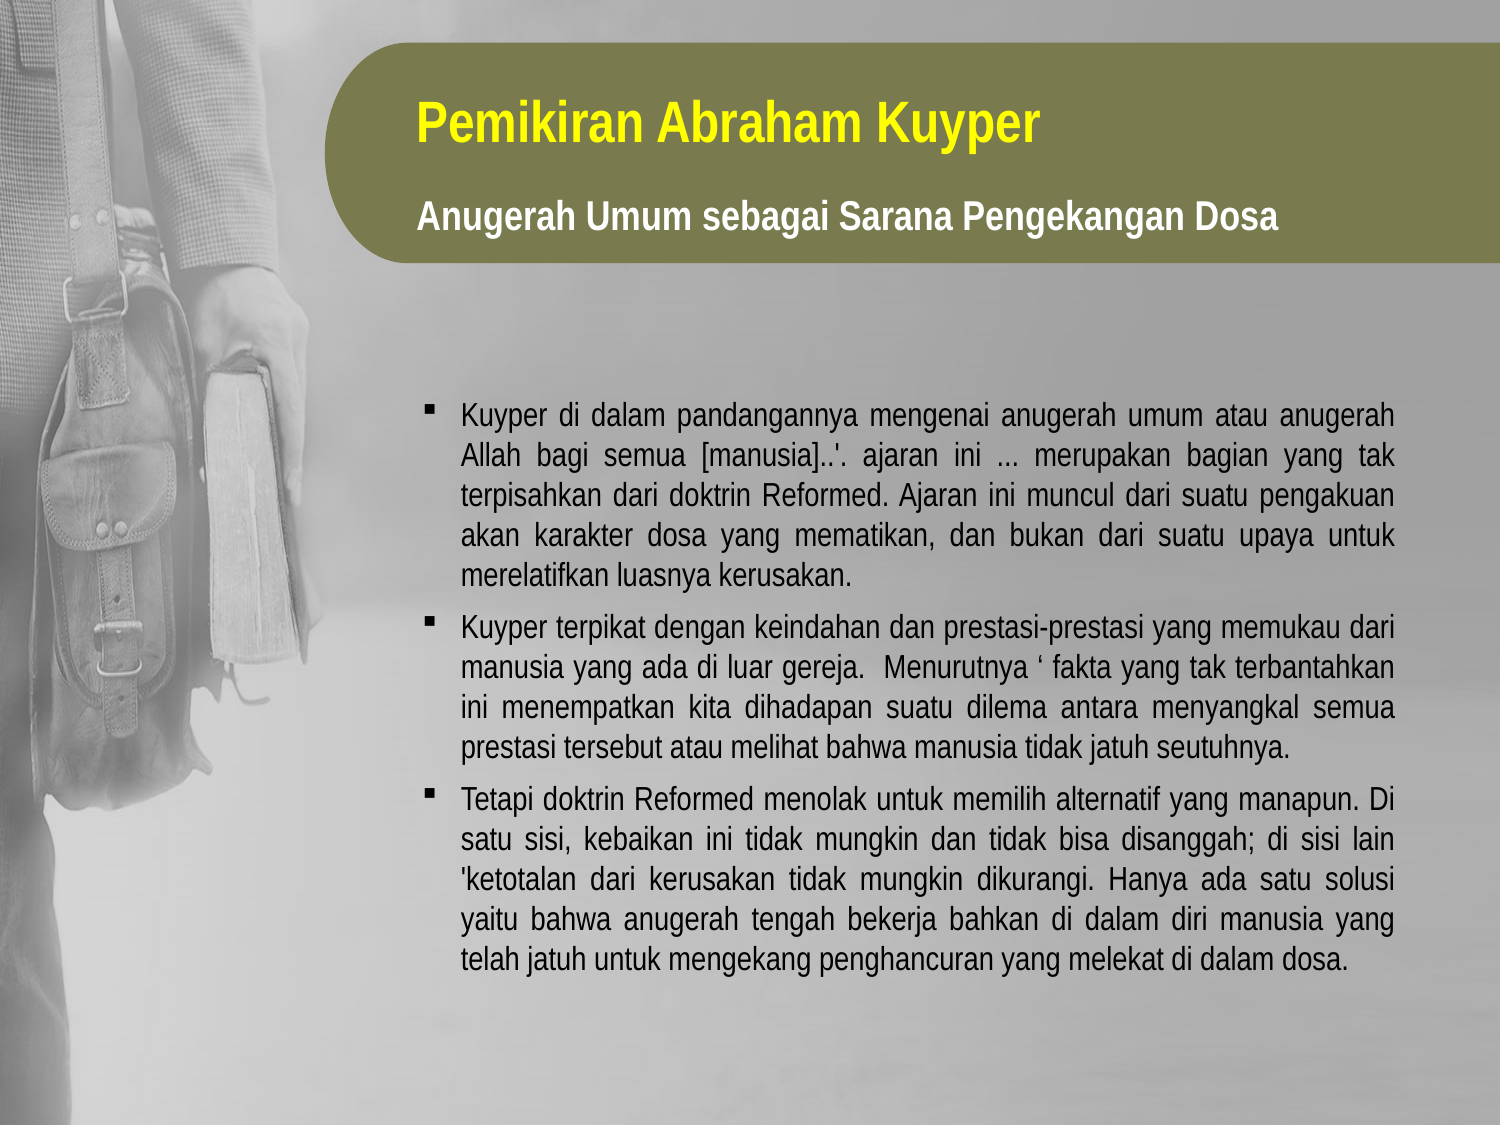

Pemikiran Abraham Kuyper
Anugerah Umum sebagai Sarana Pengekangan Dosa
Kuyper di dalam pandangannya mengenai anugerah umum atau anugerah Allah bagi semua [manusia]..'. ajaran ini ... merupakan bagian yang tak terpisahkan dari doktrin Reformed. Ajaran ini muncul dari suatu pengakuan akan karakter dosa yang mematikan, dan bukan dari suatu upaya untuk merelatifkan luasnya kerusakan.
Kuyper terpikat dengan keindahan dan prestasi-prestasi yang memukau dari manusia yang ada di luar gereja.  Menurutnya ‘ fakta yang tak terbantahkan ini menempatkan kita dihadapan suatu dilema antara menyangkal semua prestasi tersebut atau melihat bahwa manusia tidak jatuh seutuhnya.
Tetapi doktrin Reformed menolak untuk memilih alternatif yang manapun. Di satu sisi, kebaikan ini tidak mungkin dan tidak bisa disanggah; di sisi lain 'ketotalan dari kerusakan tidak mungkin dikurangi. Hanya ada satu solusi yaitu bahwa anugerah tengah bekerja bahkan di dalam diri manusia yang telah jatuh untuk mengekang penghancuran yang melekat di dalam dosa.